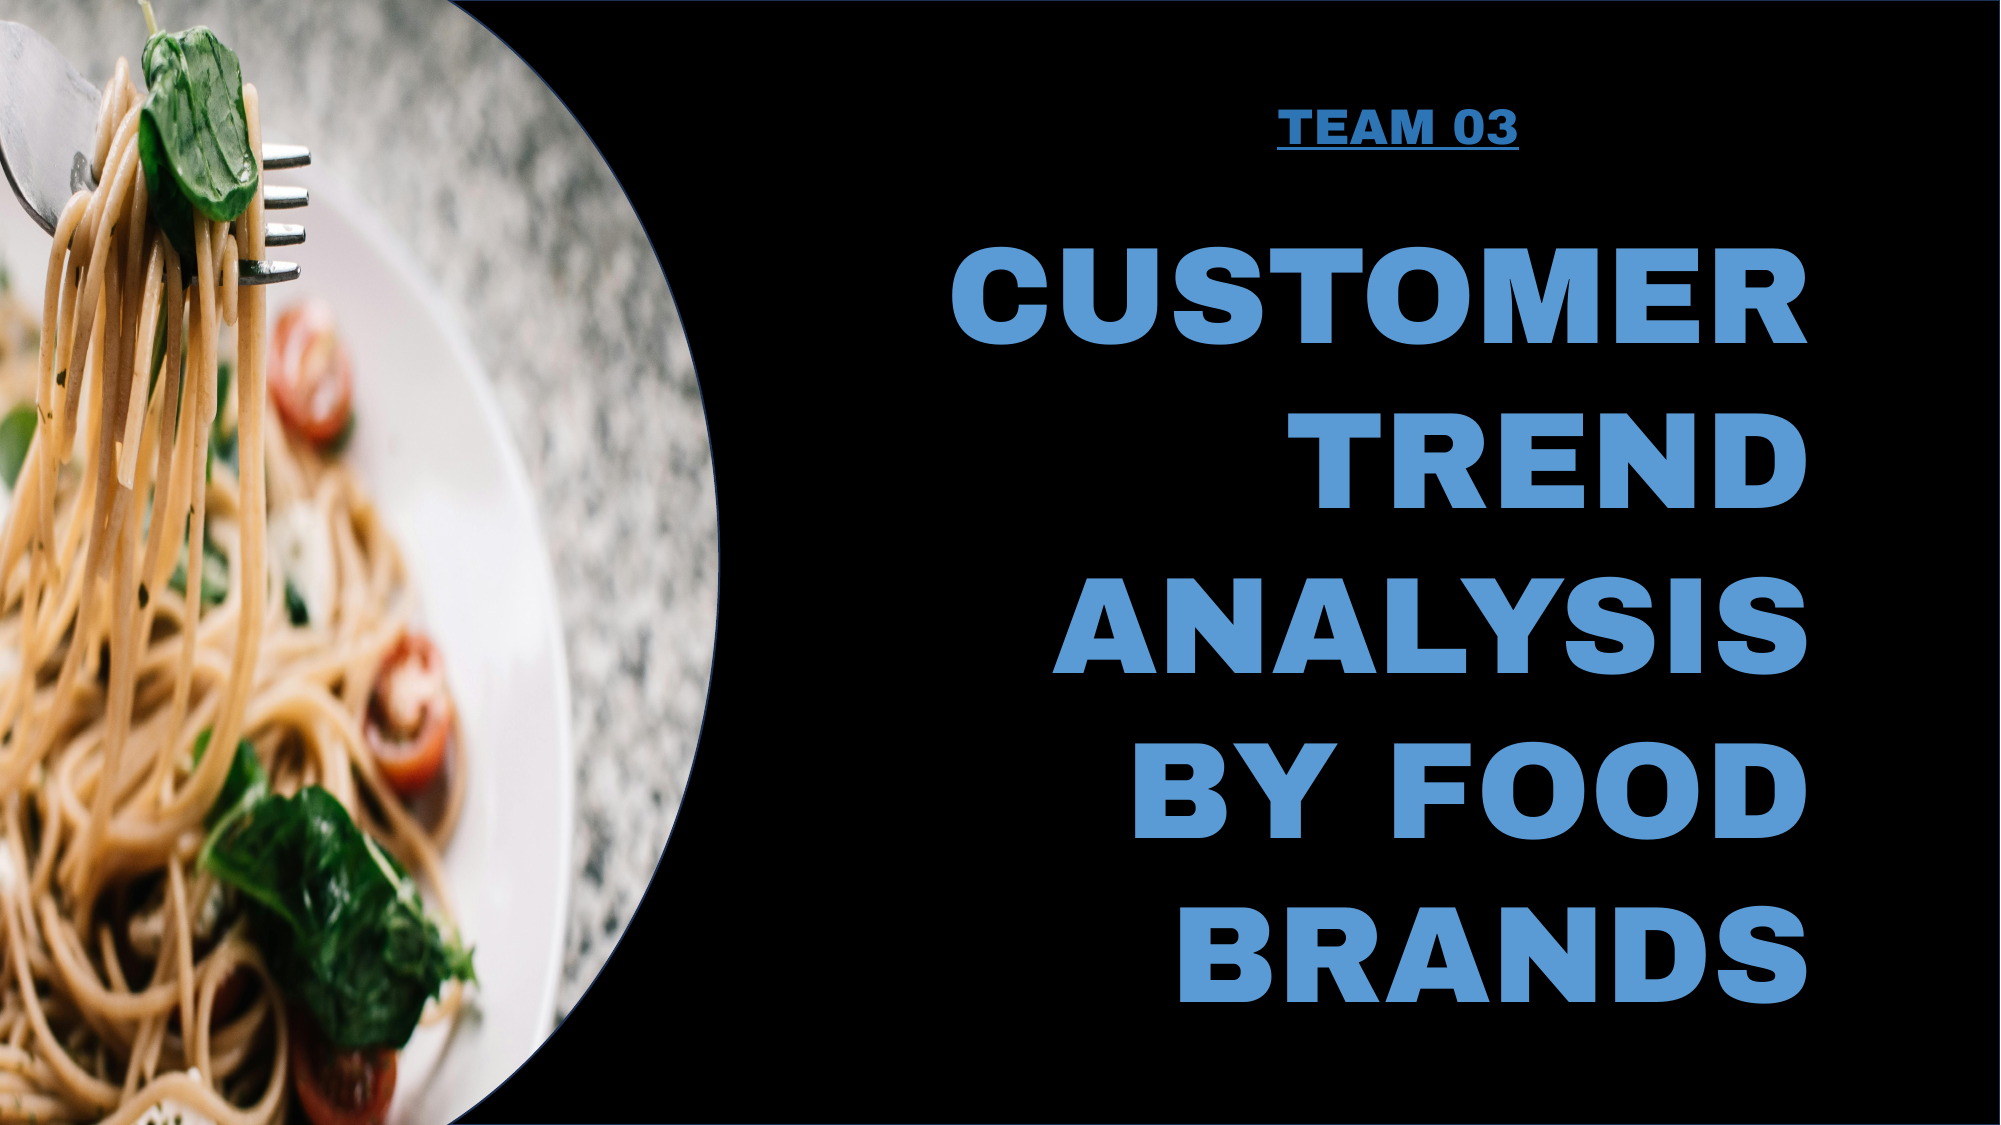

TEAM 03
CUSTOMER
TREND ANALYSIS BY FOOD BRANDS